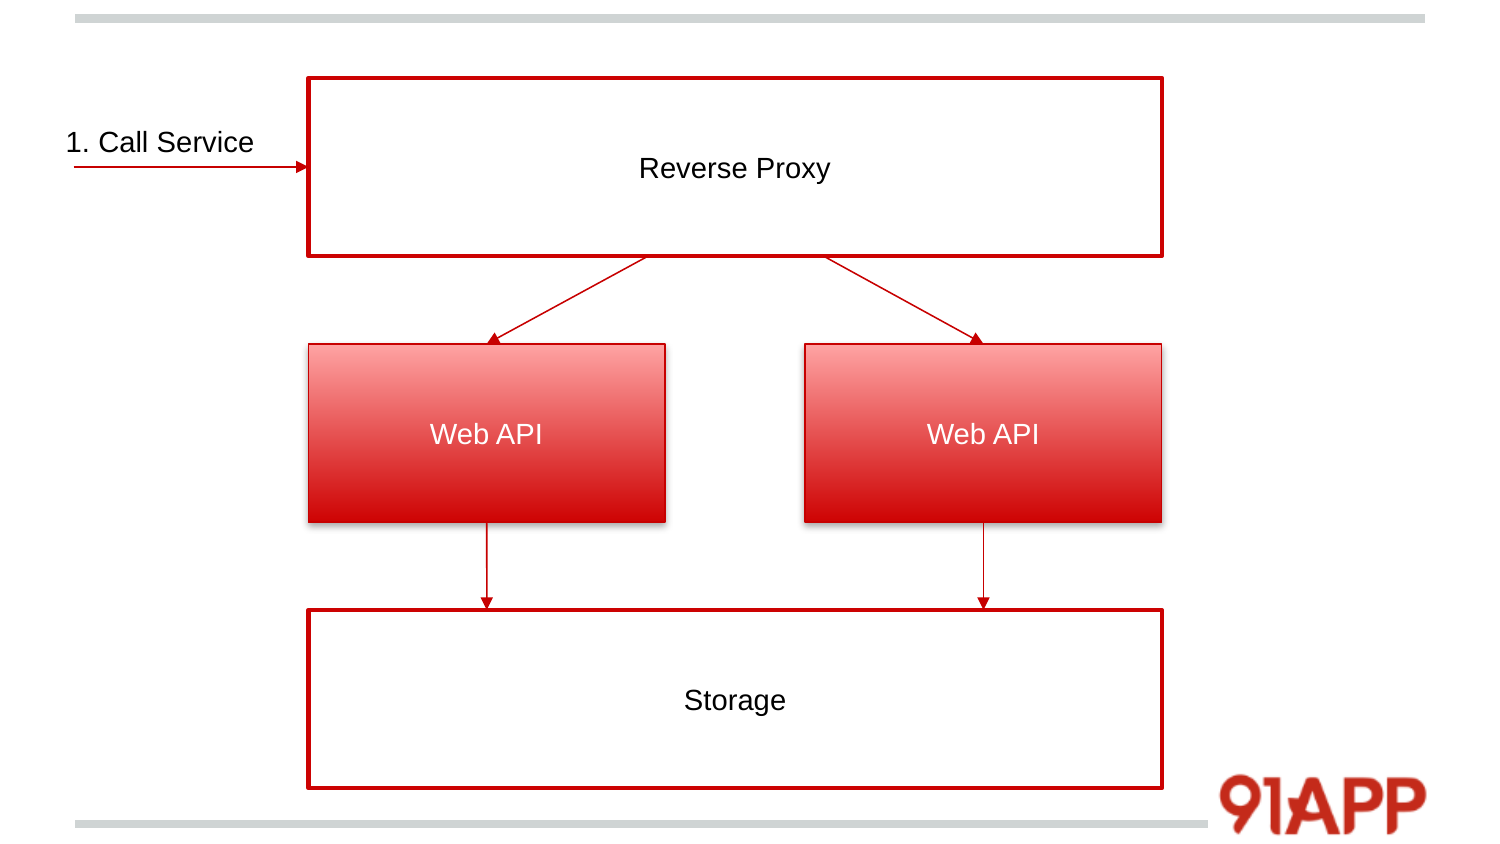

Reverse Proxy
1. Call Service
Web API
Web API
Storage